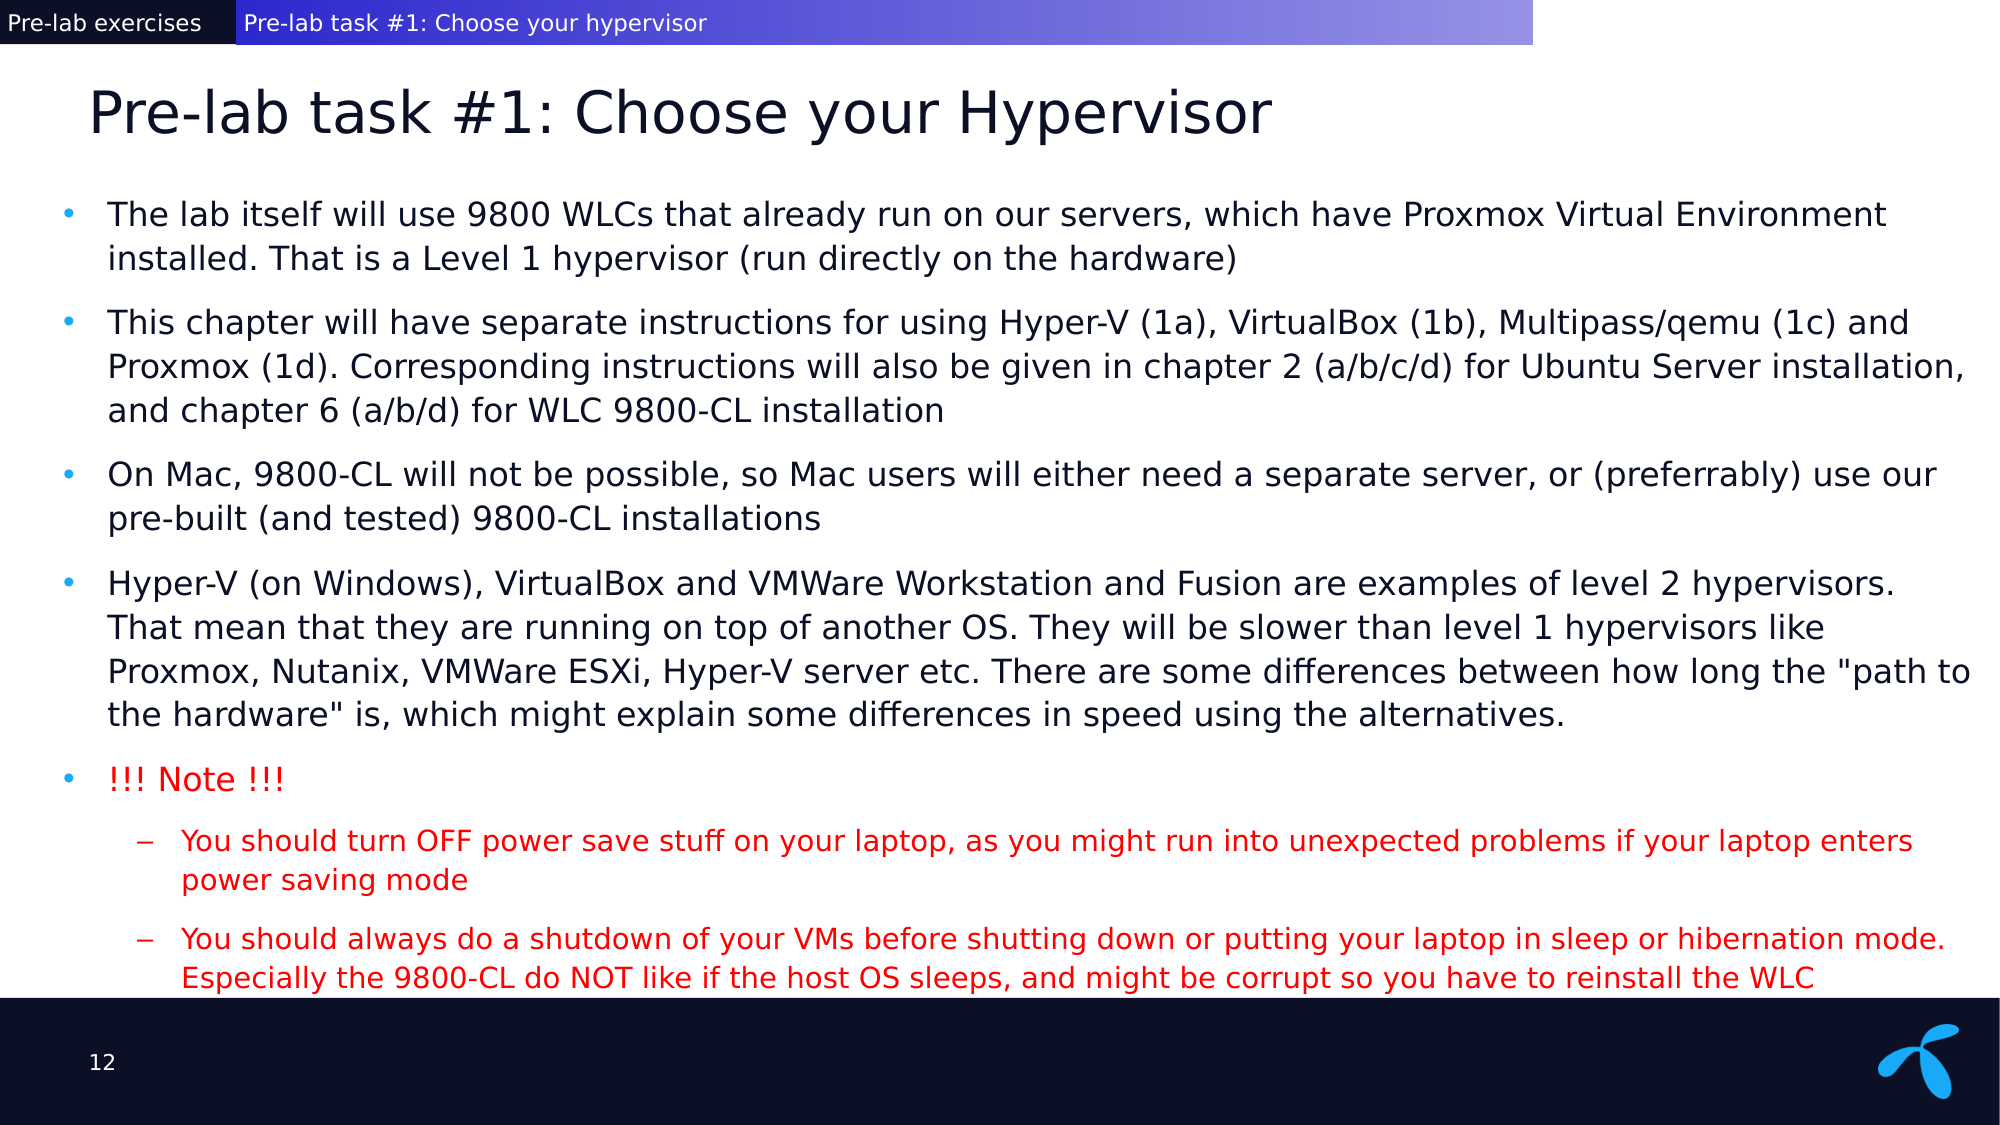

Pre-lab exercises
 Pre-lab task #1: Choose your hypervisor
# Pre-lab task #1: Choose your Hypervisor
The lab itself will use 9800 WLCs that already run on our servers, which have Proxmox Virtual Environment installed. That is a Level 1 hypervisor (run directly on the hardware)
This chapter will have separate instructions for using Hyper-V (1a), VirtualBox (1b), Multipass/qemu (1c) and Proxmox (1d). Corresponding instructions will also be given in chapter 2 (a/b/c/d) for Ubuntu Server installation, and chapter 6 (a/b/d) for WLC 9800-CL installation
On Mac, 9800-CL will not be possible, so Mac users will either need a separate server, or (preferrably) use our pre-built (and tested) 9800-CL installations
Hyper-V (on Windows), VirtualBox and VMWare Workstation and Fusion are examples of level 2 hypervisors. That mean that they are running on top of another OS. They will be slower than level 1 hypervisors like Proxmox, Nutanix, VMWare ESXi, Hyper-V server etc. There are some differences between how long the "path to the hardware" is, which might explain some differences in speed using the alternatives.
!!! Note !!!
You should turn OFF power save stuff on your laptop, as you might run into unexpected problems if your laptop enters power saving mode
You should always do a shutdown of your VMs before shutting down or putting your laptop in sleep or hibernation mode. Especially the 9800-CL do NOT like if the host OS sleeps, and might be corrupt so you have to reinstall the WLC
12